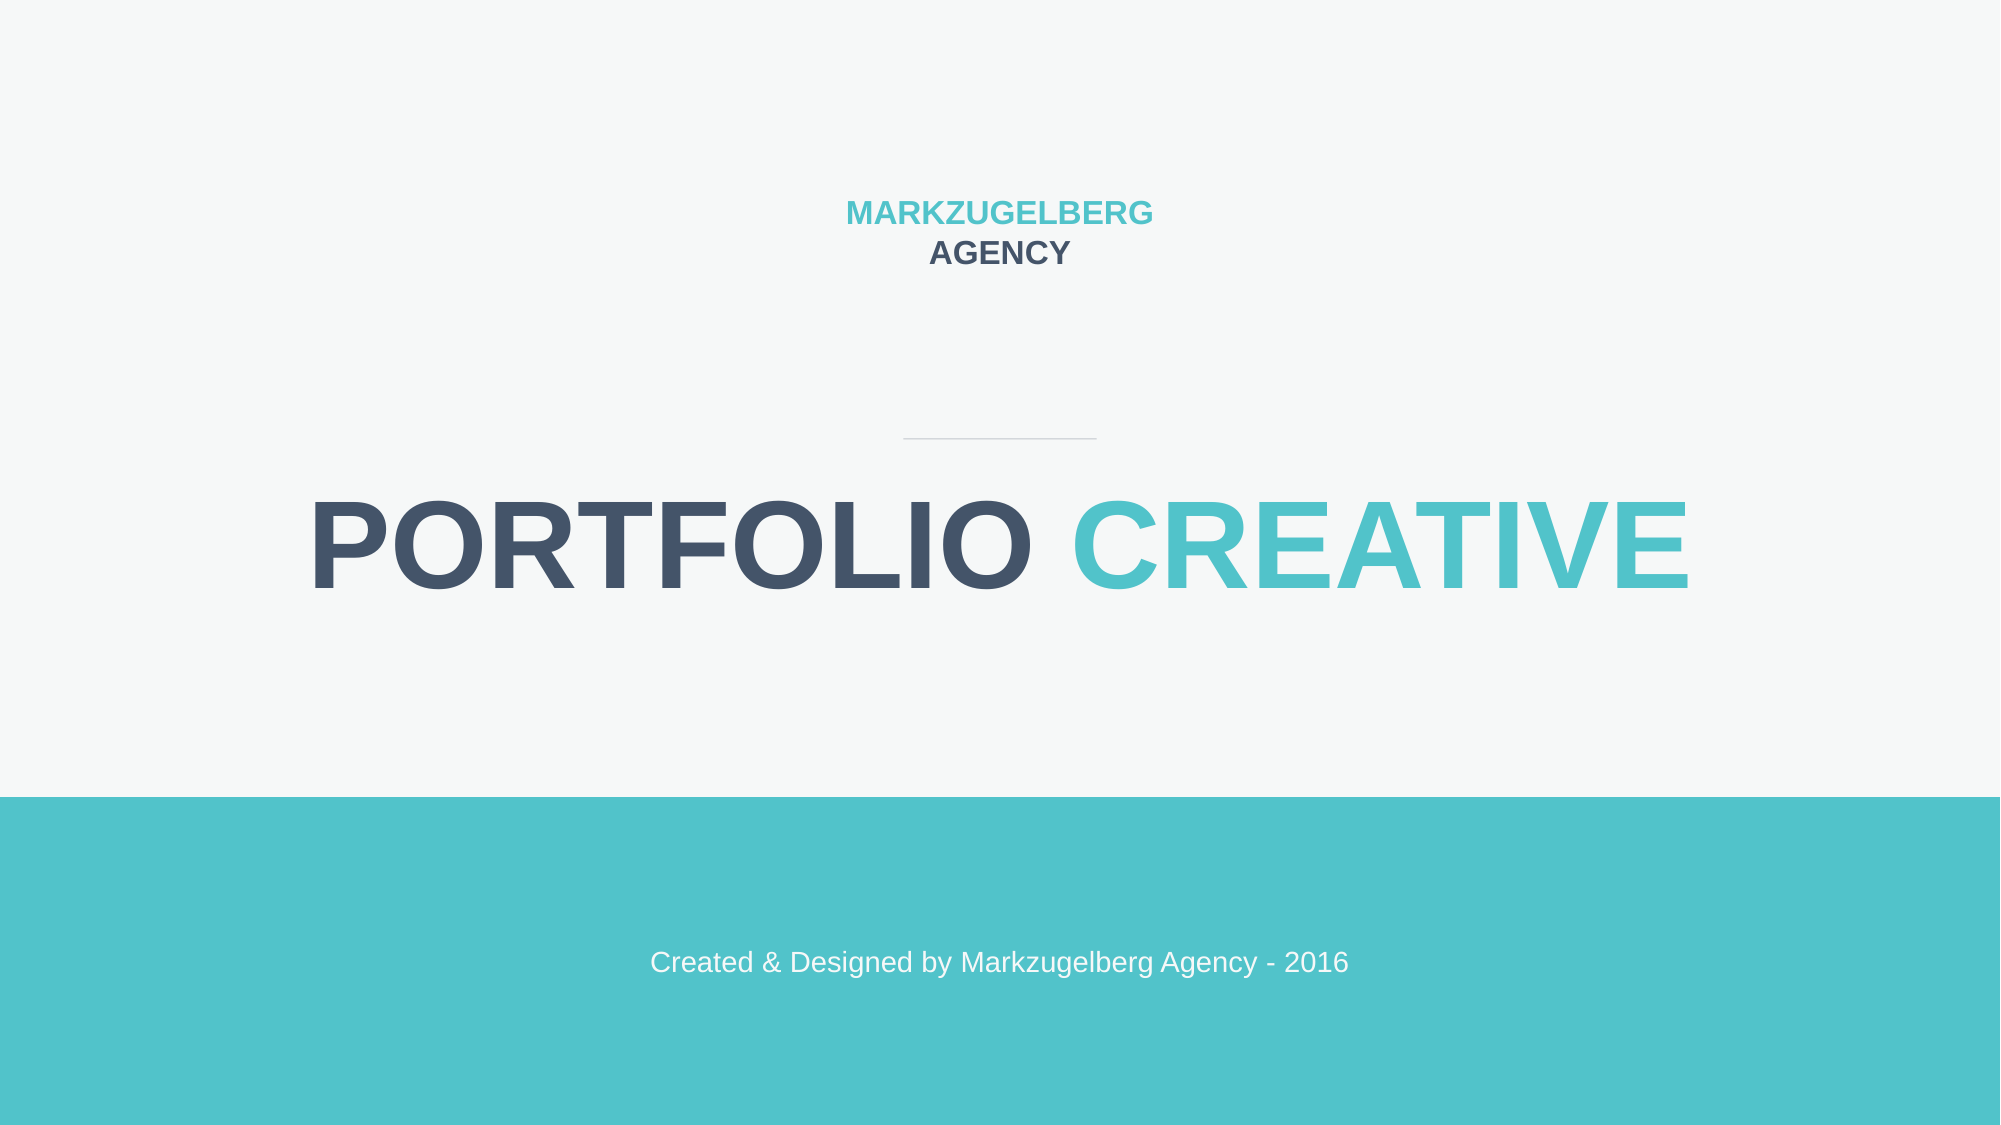

MARKZUGELBERG
AGENCY
PORTFOLIO CREATIVE
Created & Designed by Markzugelberg Agency - 2016